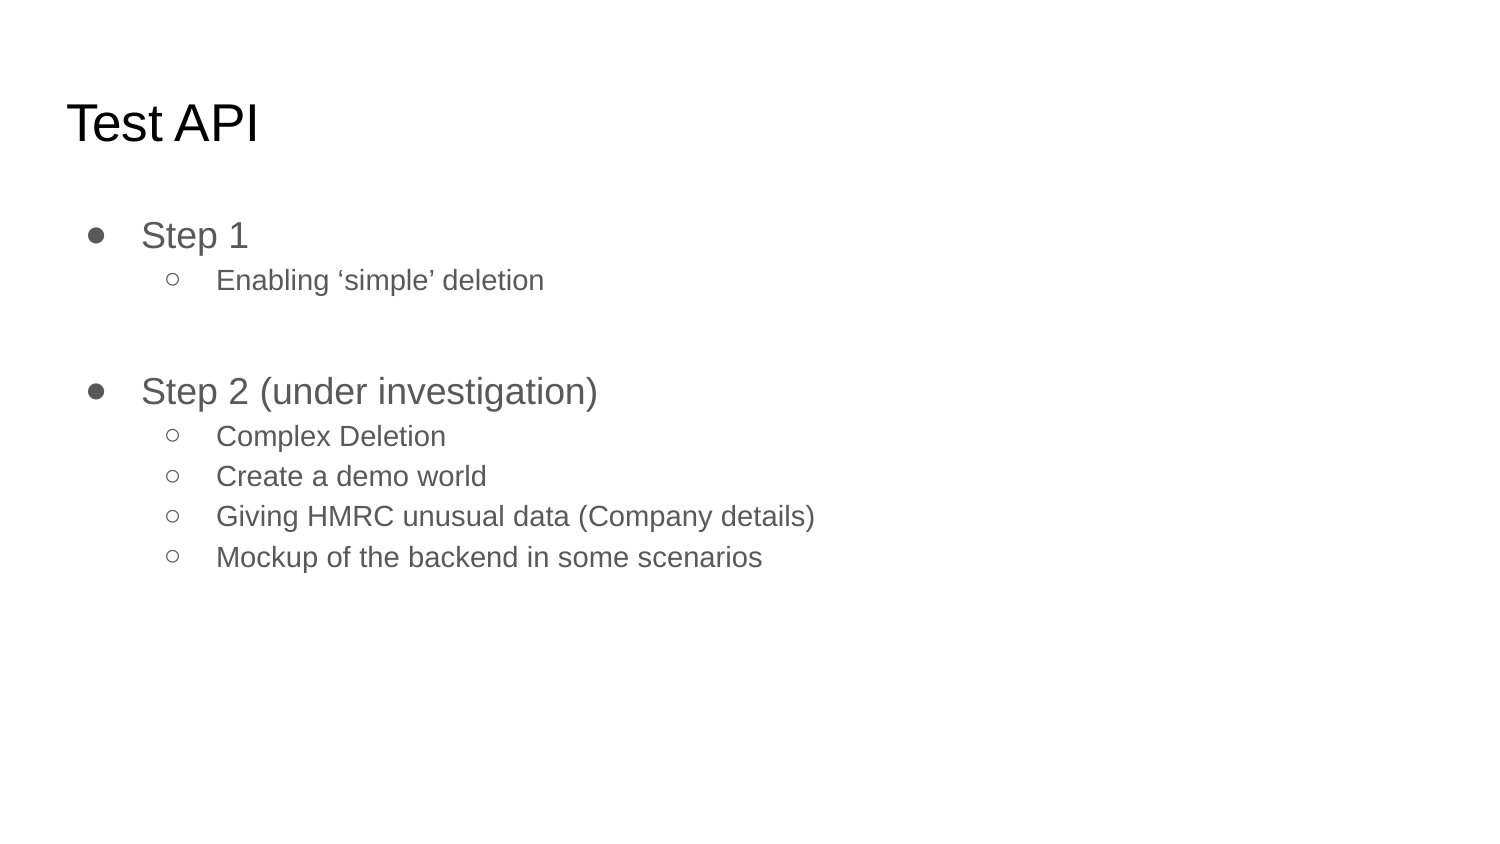

# Test API
Step 1
Enabling ‘simple’ deletion

Step 2 (under investigation)
Complex Deletion
Create a demo world
Giving HMRC unusual data (Company details)
Mockup of the backend in some scenarios